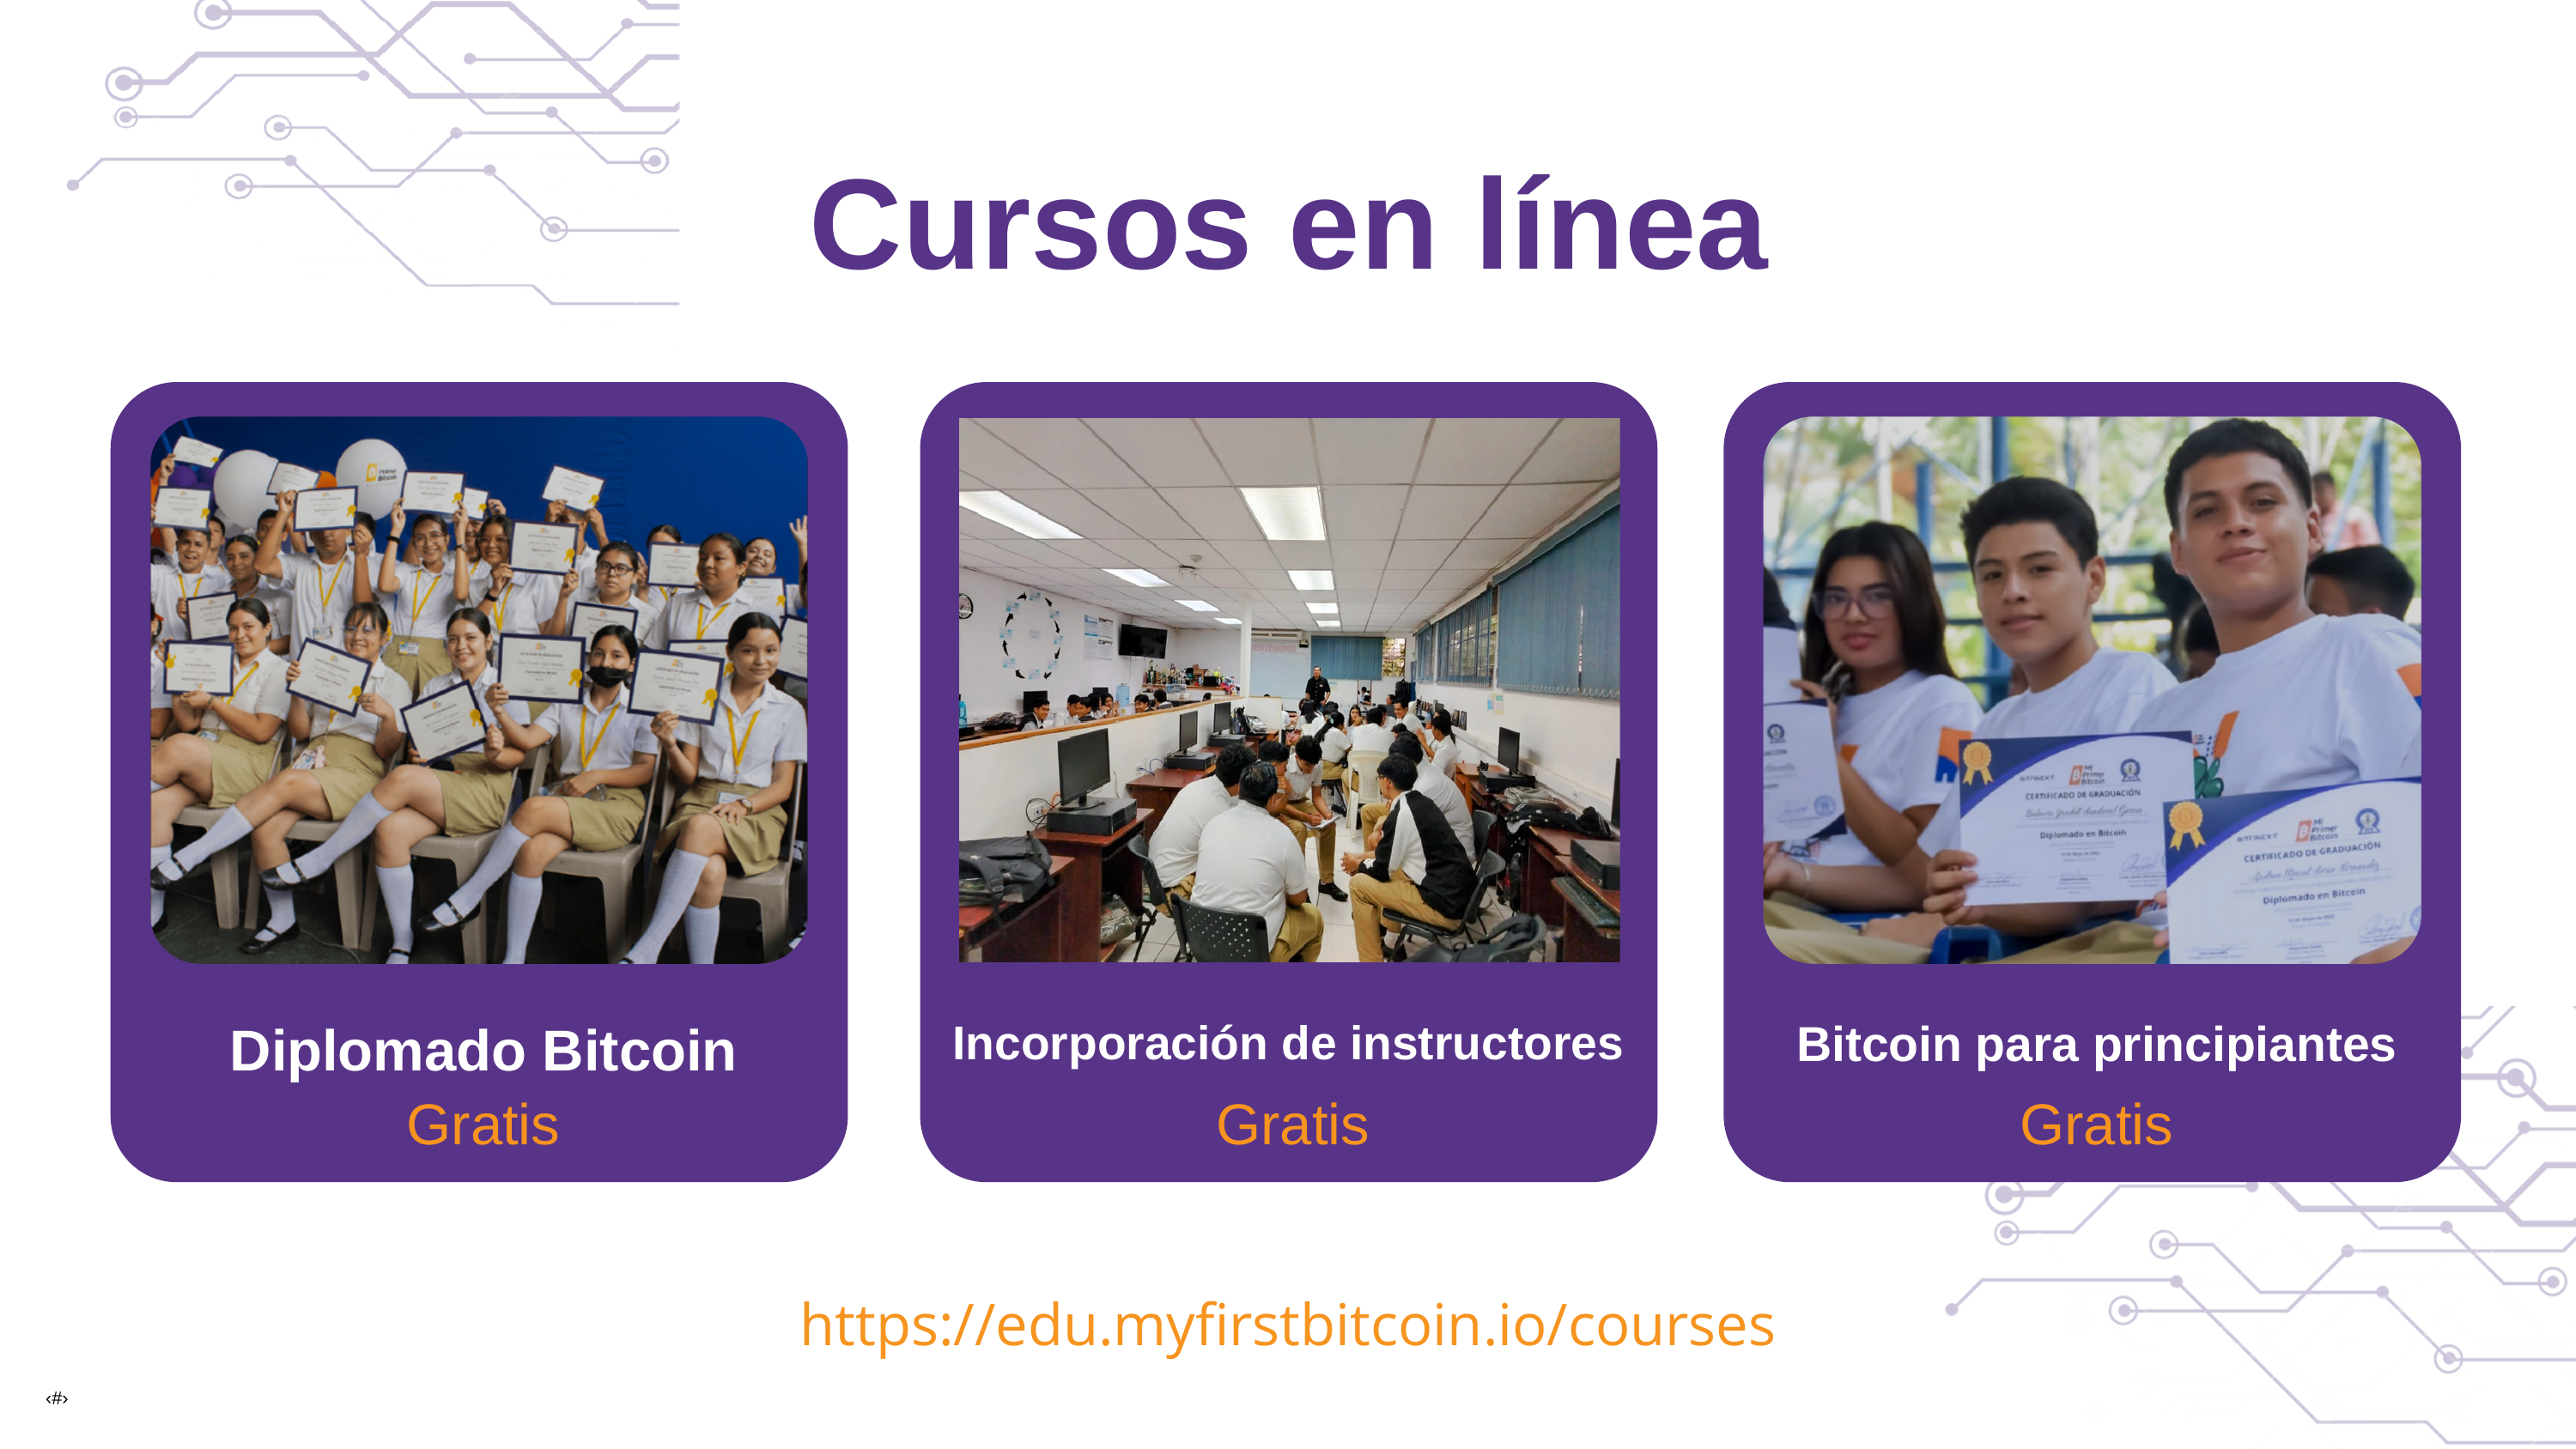

Cursos en línea

Diplomado Bitcoin
Incorporación de instructores
Bitcoin para principiantes

Gratis
Gratis
Gratis
https://edu.myfirstbitcoin.io/courses

‹#›